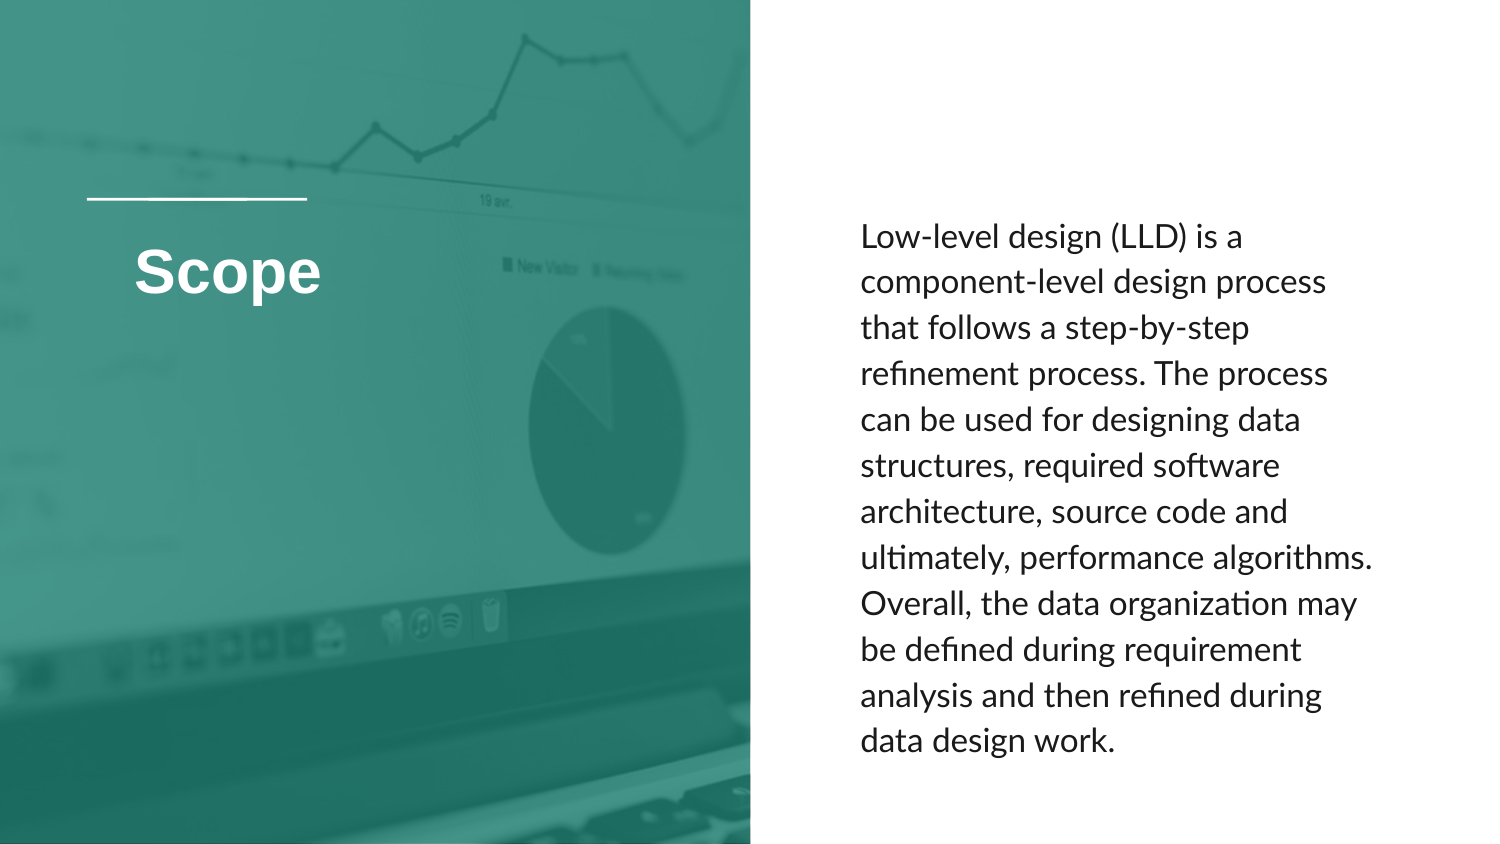

Low-level design (LLD) is a component-level design process that follows a step-by-step refinement process. The process can be used for designing data structures, required software architecture, source code and ultimately, performance algorithms. Overall, the data organization may be defined during requirement analysis and then refined during data design work.
# Scope